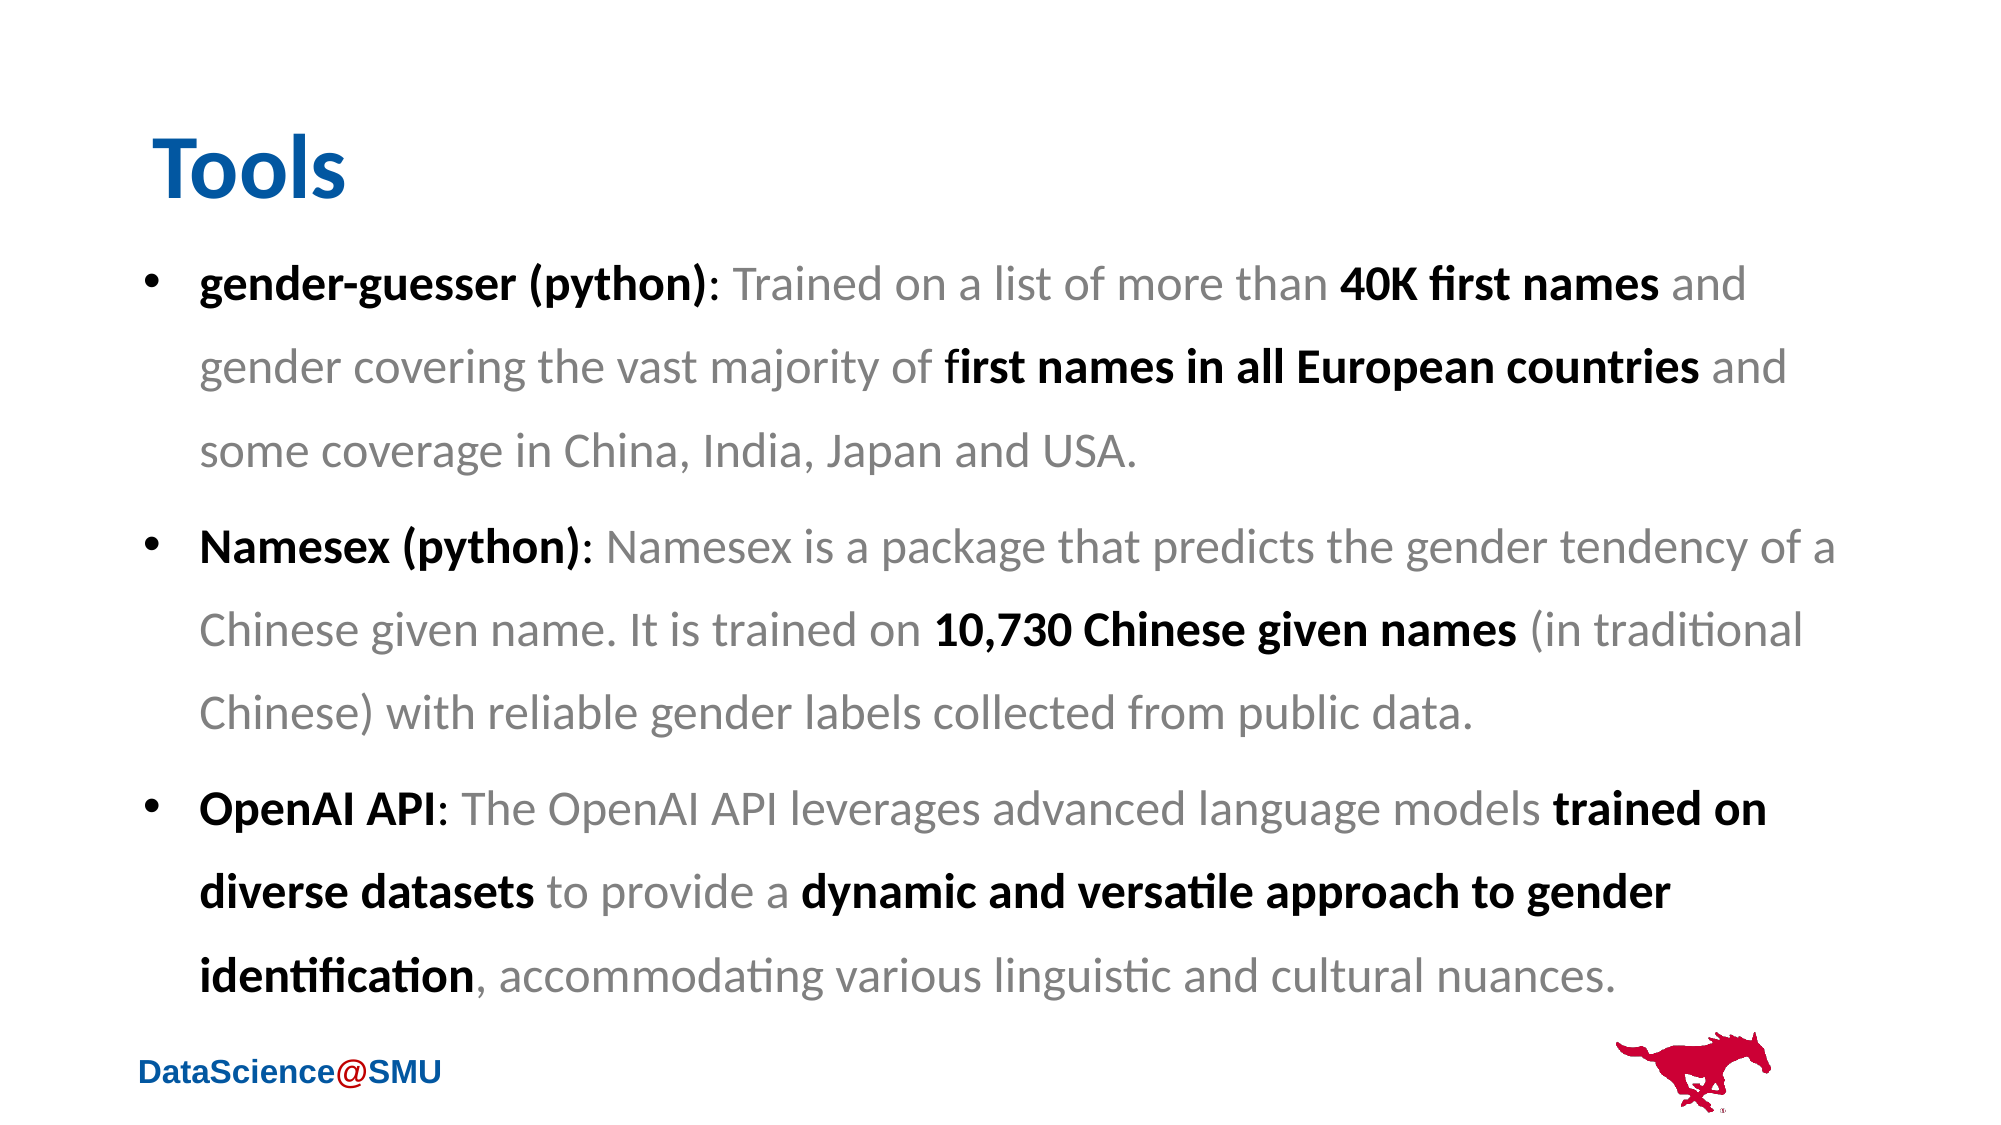

# Tools
gender-guesser (python): Trained on a list of more than 40K first names and gender covering the vast majority of first names in all European countries and some coverage in China, India, Japan and USA.
Namesex (python): Namesex is a package that predicts the gender tendency of a Chinese given name. It is trained on 10,730 Chinese given names (in traditional Chinese) with reliable gender labels collected from public data.
OpenAI API: The OpenAI API leverages advanced language models trained on diverse datasets to provide a dynamic and versatile approach to gender identification, accommodating various linguistic and cultural nuances.